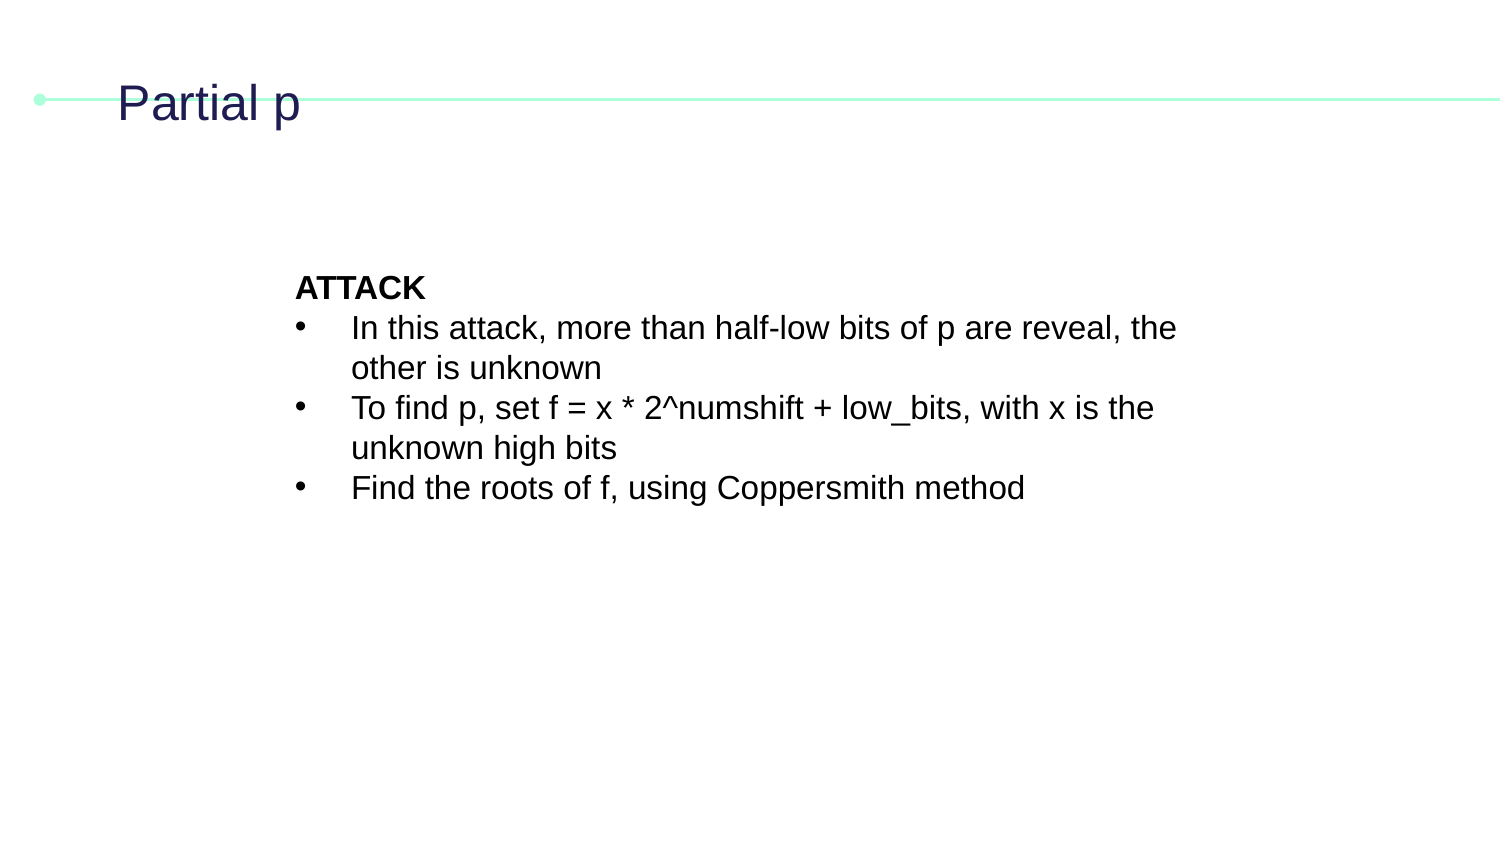

# Partial p
ATTACK
In this attack, more than half-low bits of p are reveal, the other is unknown
To find p, set f = x * 2^numshift + low_bits, with x is the unknown high bits
Find the roots of f, using Coppersmith method